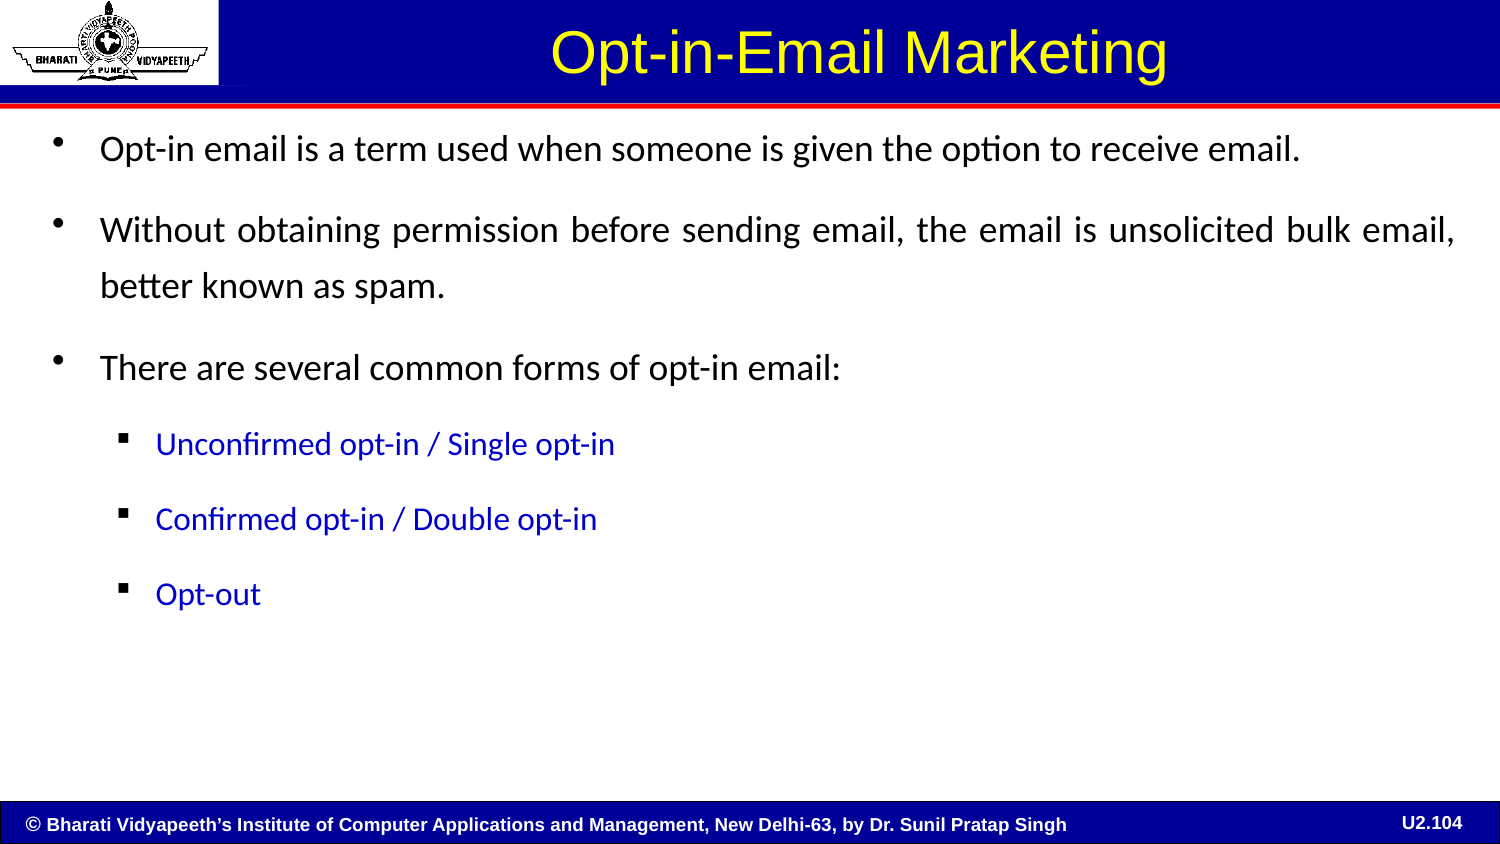

# Opt-in-Email Marketing
Opt-in email is a term used when someone is given the option to receive email.
Without obtaining permission before sending email, the email is unsolicited bulk email, better known as spam.
There are several common forms of opt-in email:
Unconfirmed opt-in / Single opt-in
Confirmed opt-in / Double opt-in
Opt-out